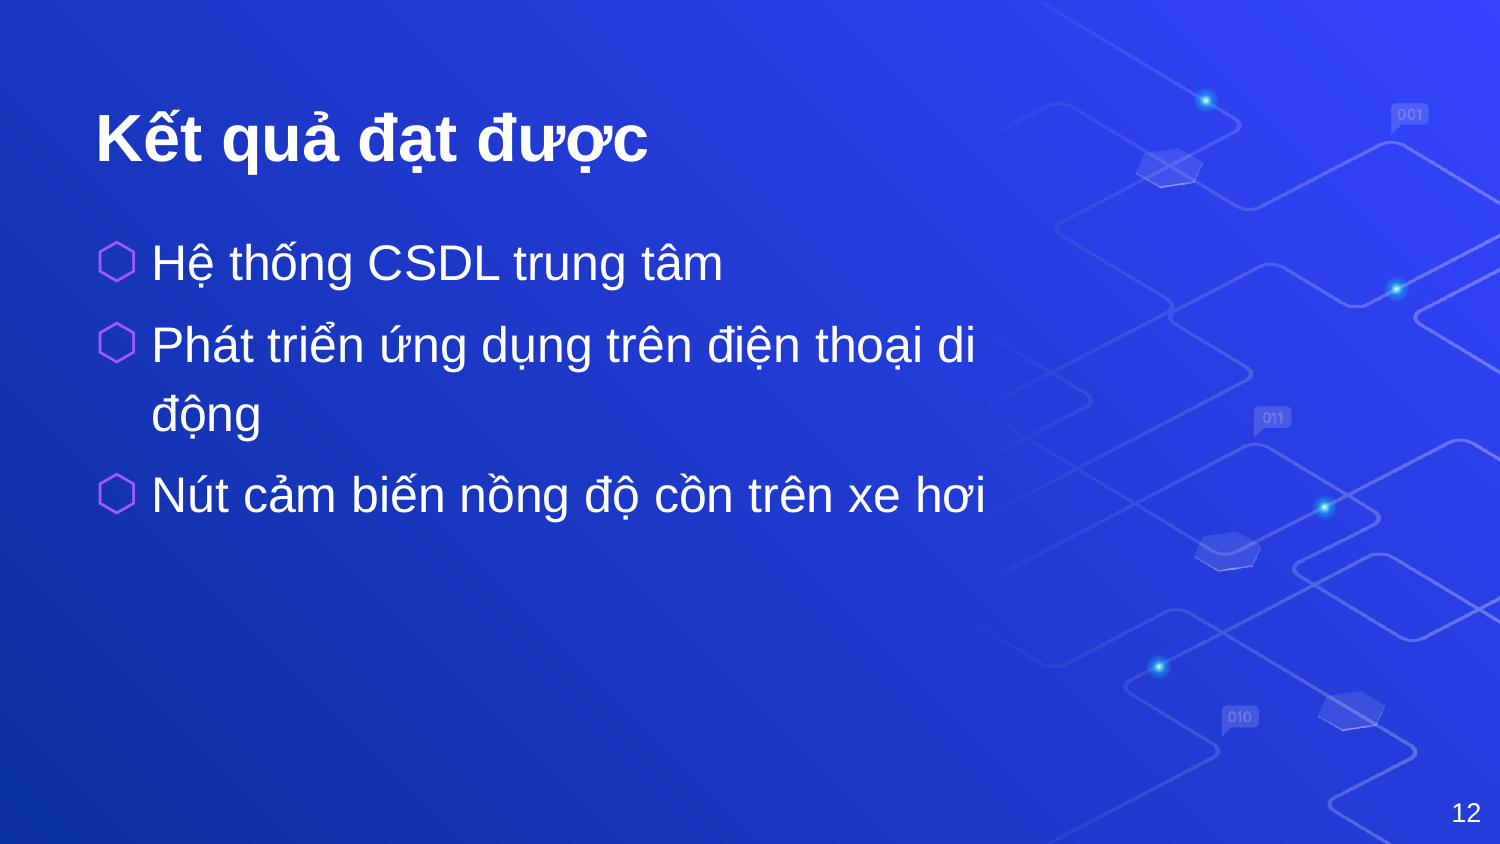

# Kết quả đạt được
Hệ thống CSDL trung tâm
Phát triển ứng dụng trên điện thoại di động
Nút cảm biến nồng độ cồn trên xe hơi
12